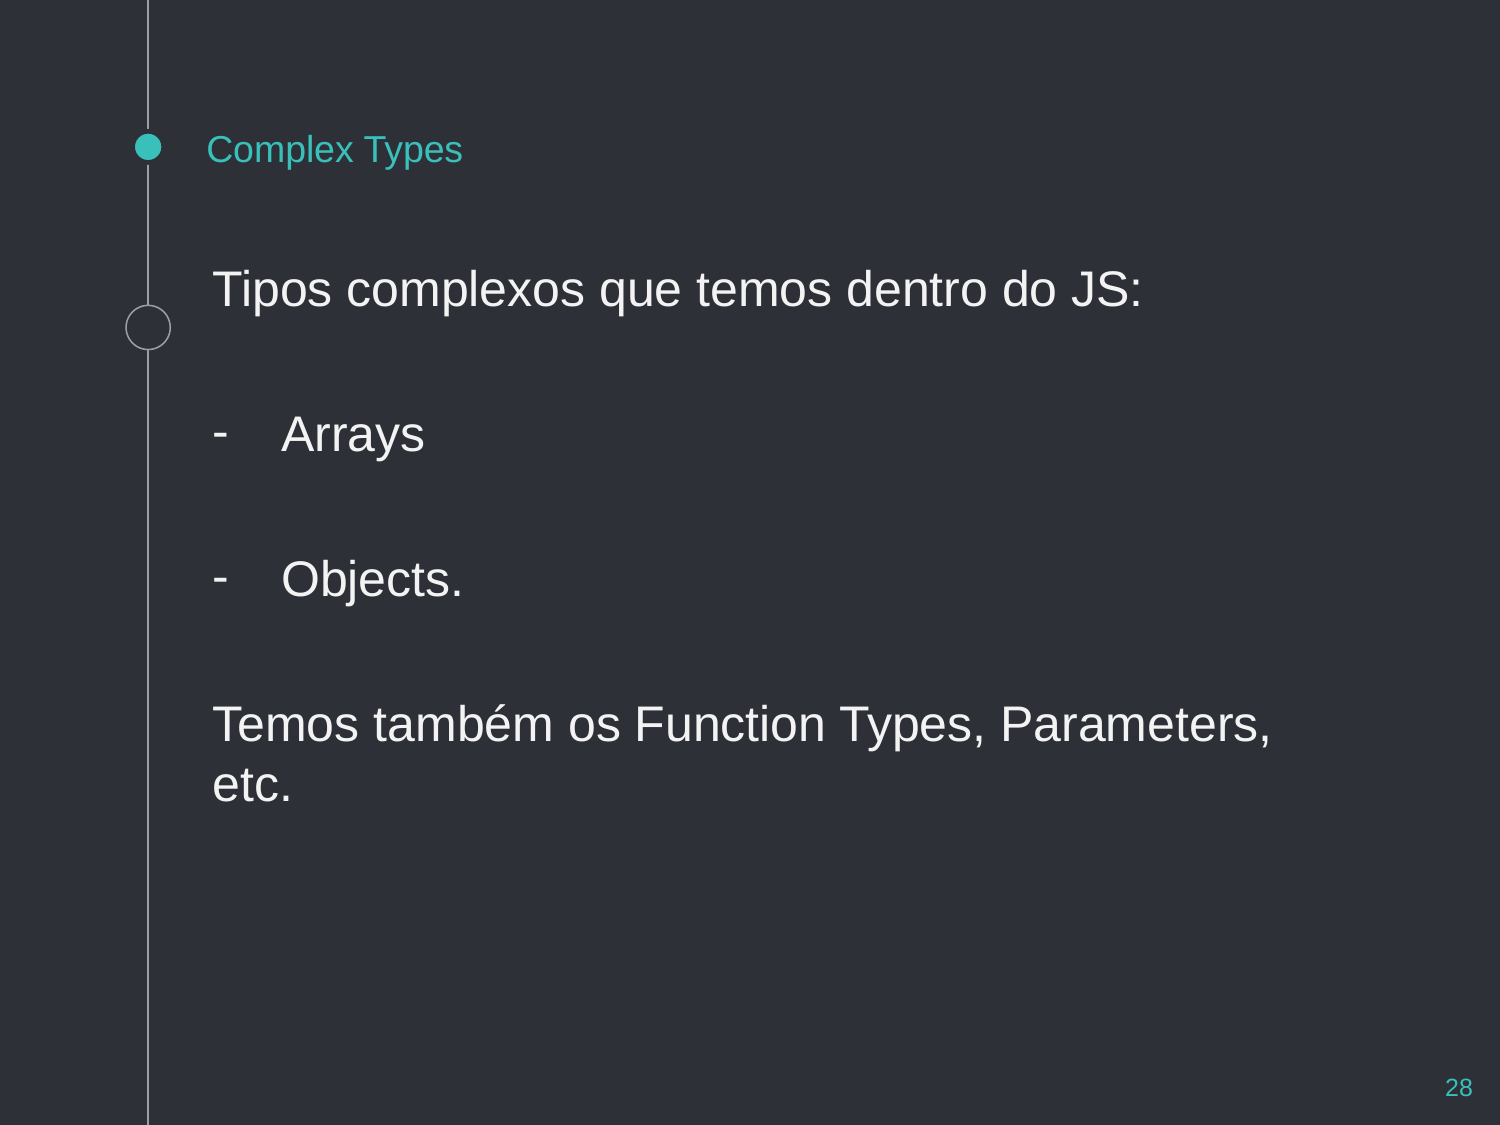

# Complex Types
Tipos complexos que temos dentro do JS:

Arrays

Objects.

Temos também os Function Types, Parameters, etc.
28